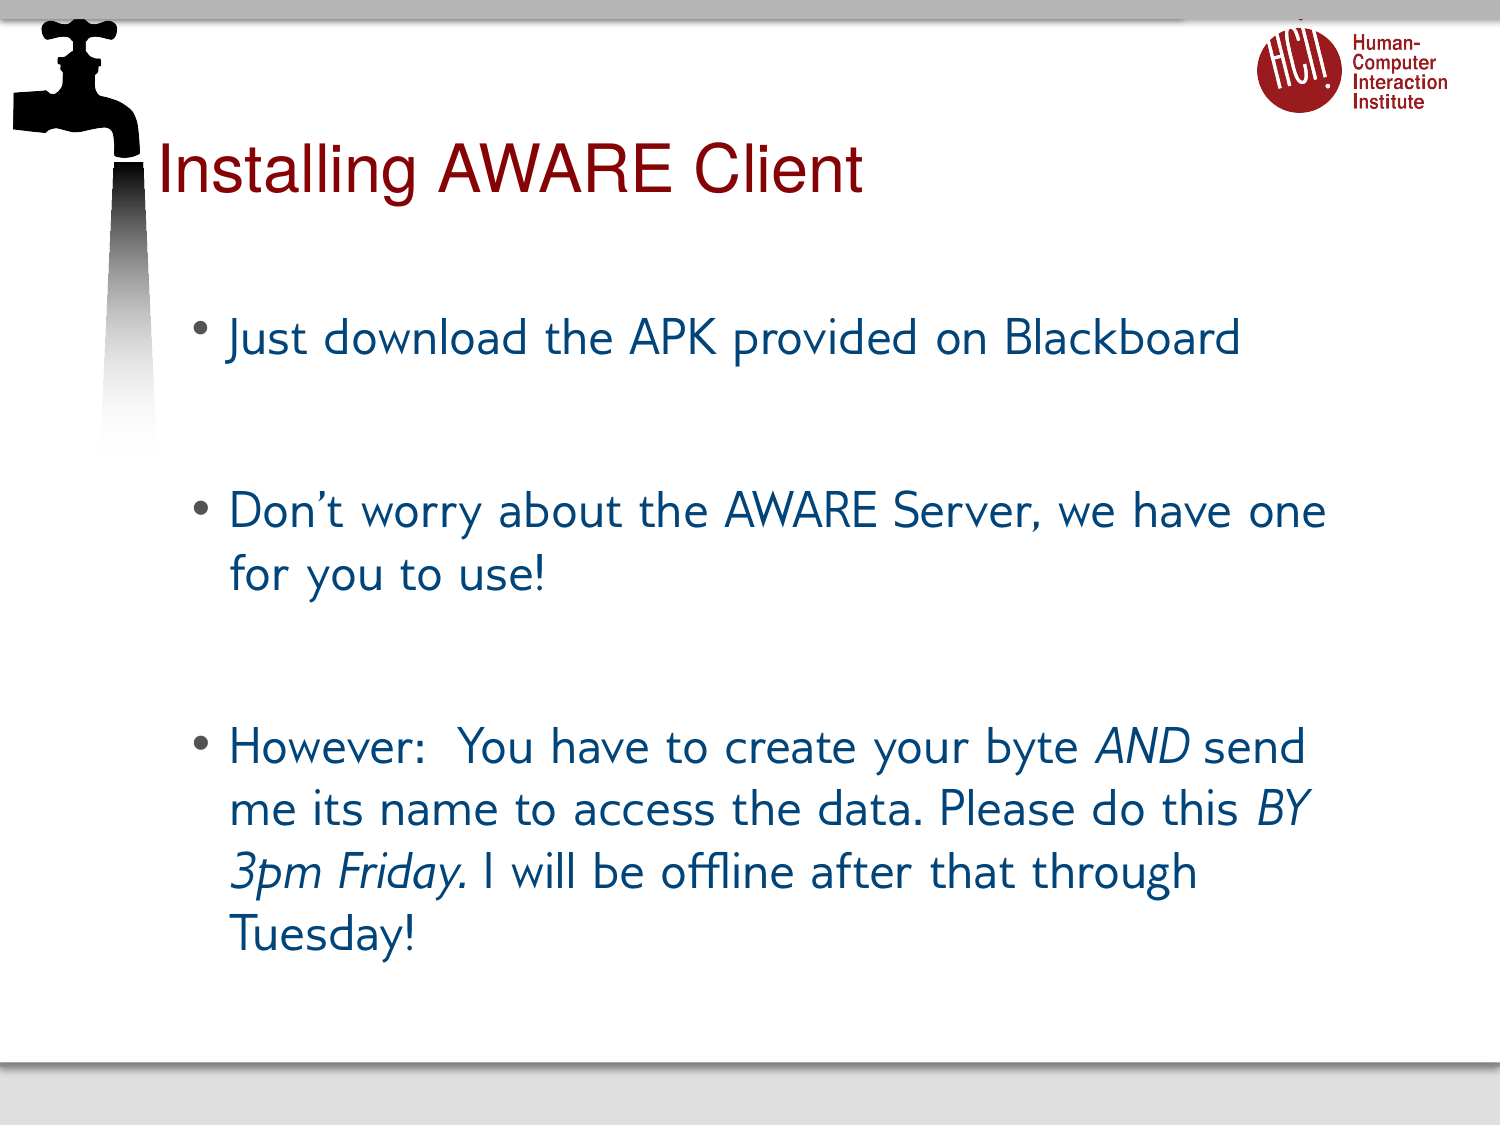

# Installing AWARE Client
Just download the APK provided on Blackboard

Don’t worry about the AWARE Server, we have one for you to use!

However:  You have to create your byte AND send me its name to access the data. Please do this BY 3pm Friday. I will be offline after that through Tuesday!